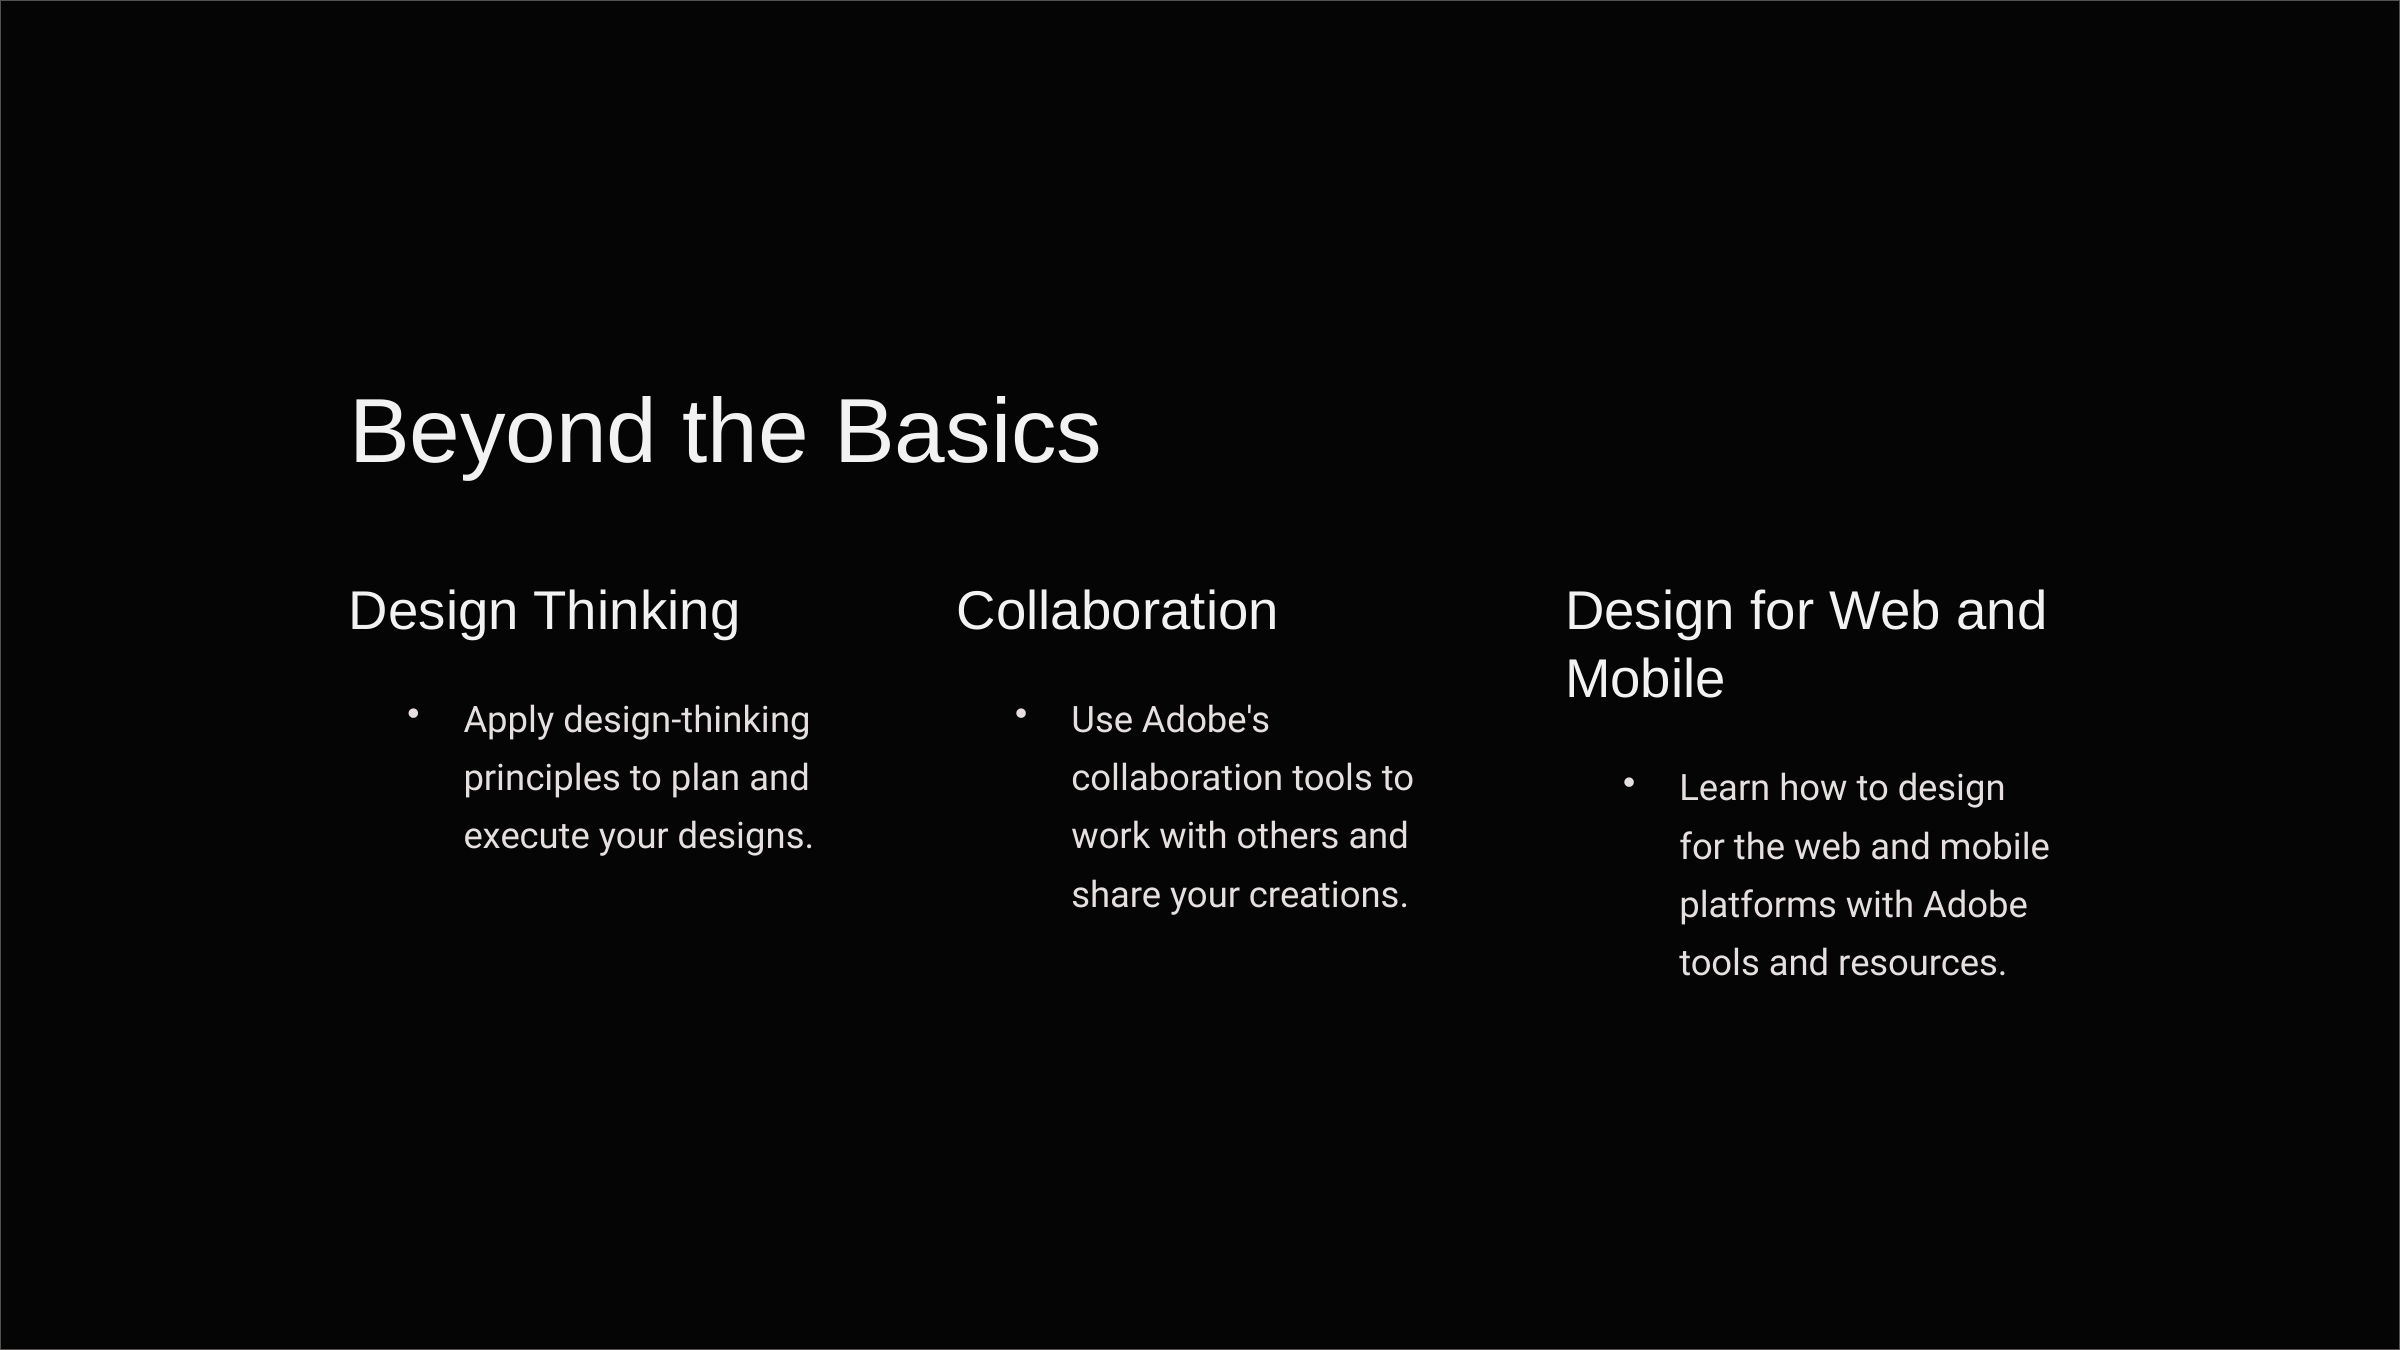

Beyond the Basics
Design Thinking
Collaboration
Design for Web and Mobile
Apply design-thinking principles to plan and execute your designs.
Use Adobe's collaboration tools to work with others and share your creations.
Learn how to design for the web and mobile platforms with Adobe tools and resources.